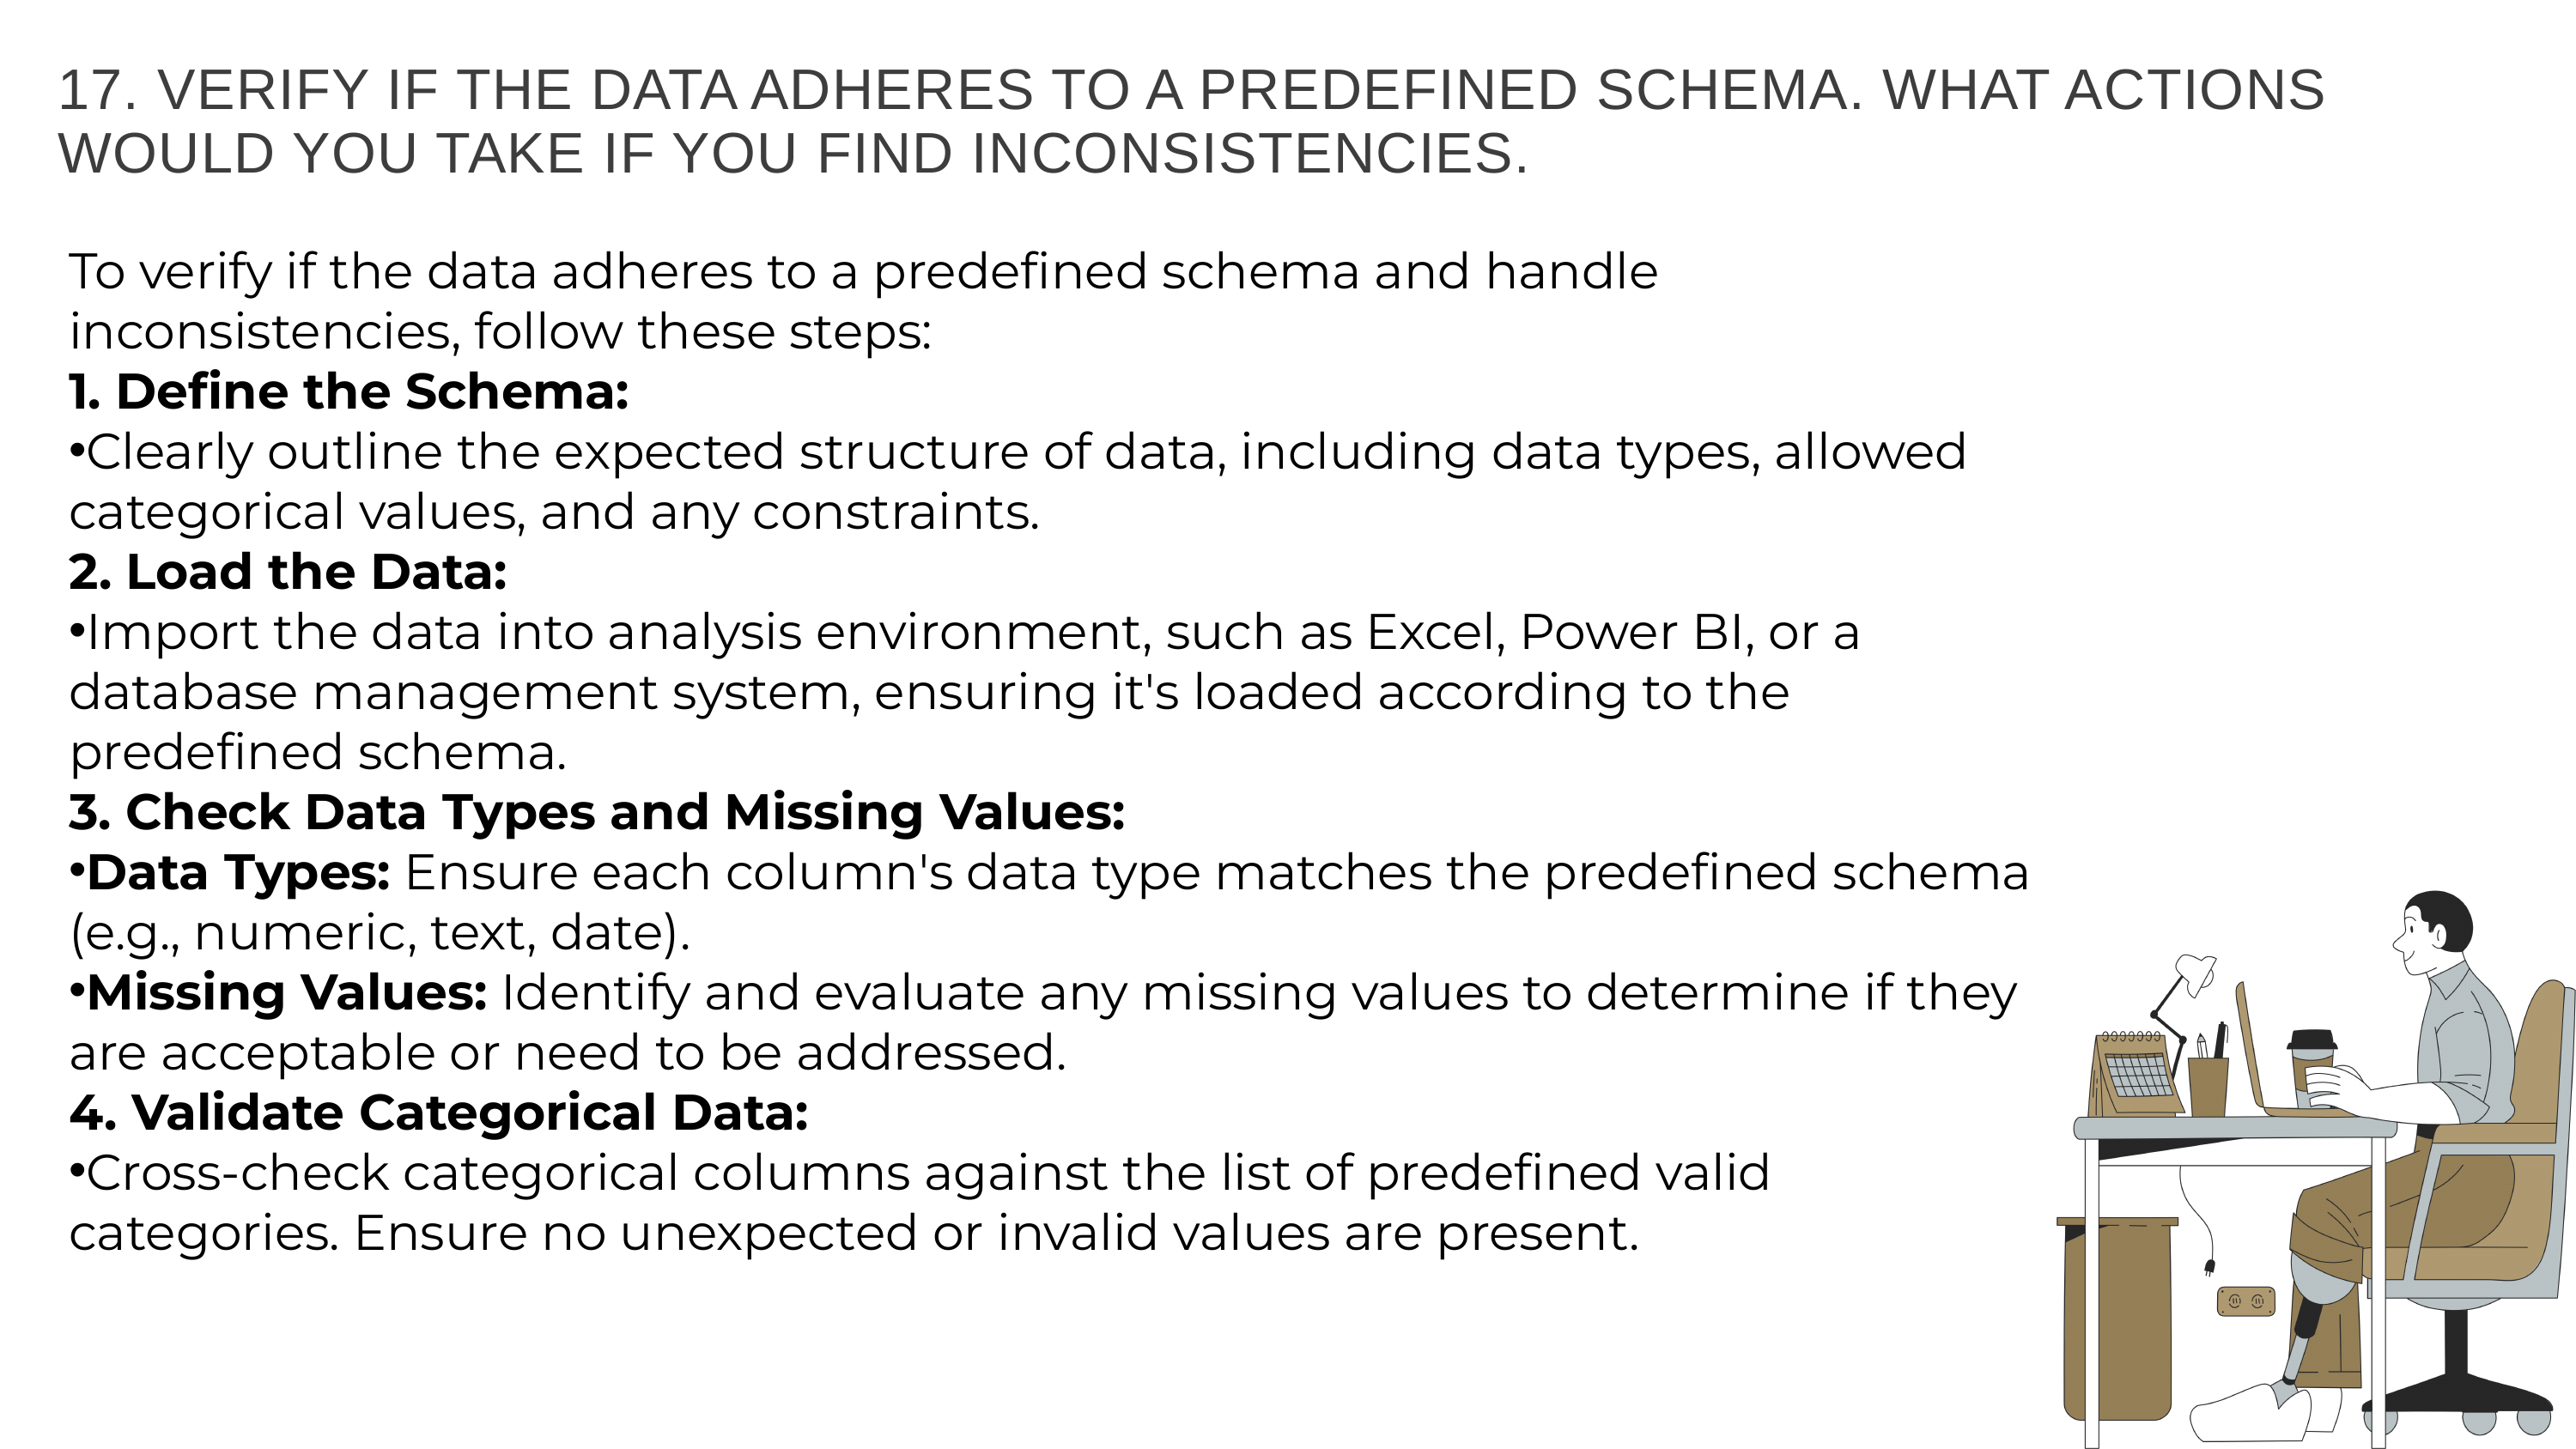

17. VERIFY IF THE DATA ADHERES TO A PREDEFINED SCHEMA. WHAT ACTIONS WOULD YOU TAKE IF YOU FIND INCONSISTENCIES.
To verify if the data adheres to a predefined schema and handle inconsistencies, follow these steps:
1. Define the Schema:
Clearly outline the expected structure of data, including data types, allowed categorical values, and any constraints.
2. Load the Data:
Import the data into analysis environment, such as Excel, Power BI, or a database management system, ensuring it's loaded according to the predefined schema.
3. Check Data Types and Missing Values:
Data Types: Ensure each column's data type matches the predefined schema (e.g., numeric, text, date).
Missing Values: Identify and evaluate any missing values to determine if they are acceptable or need to be addressed.
4. Validate Categorical Data:
Cross-check categorical columns against the list of predefined valid categories. Ensure no unexpected or invalid values are present.